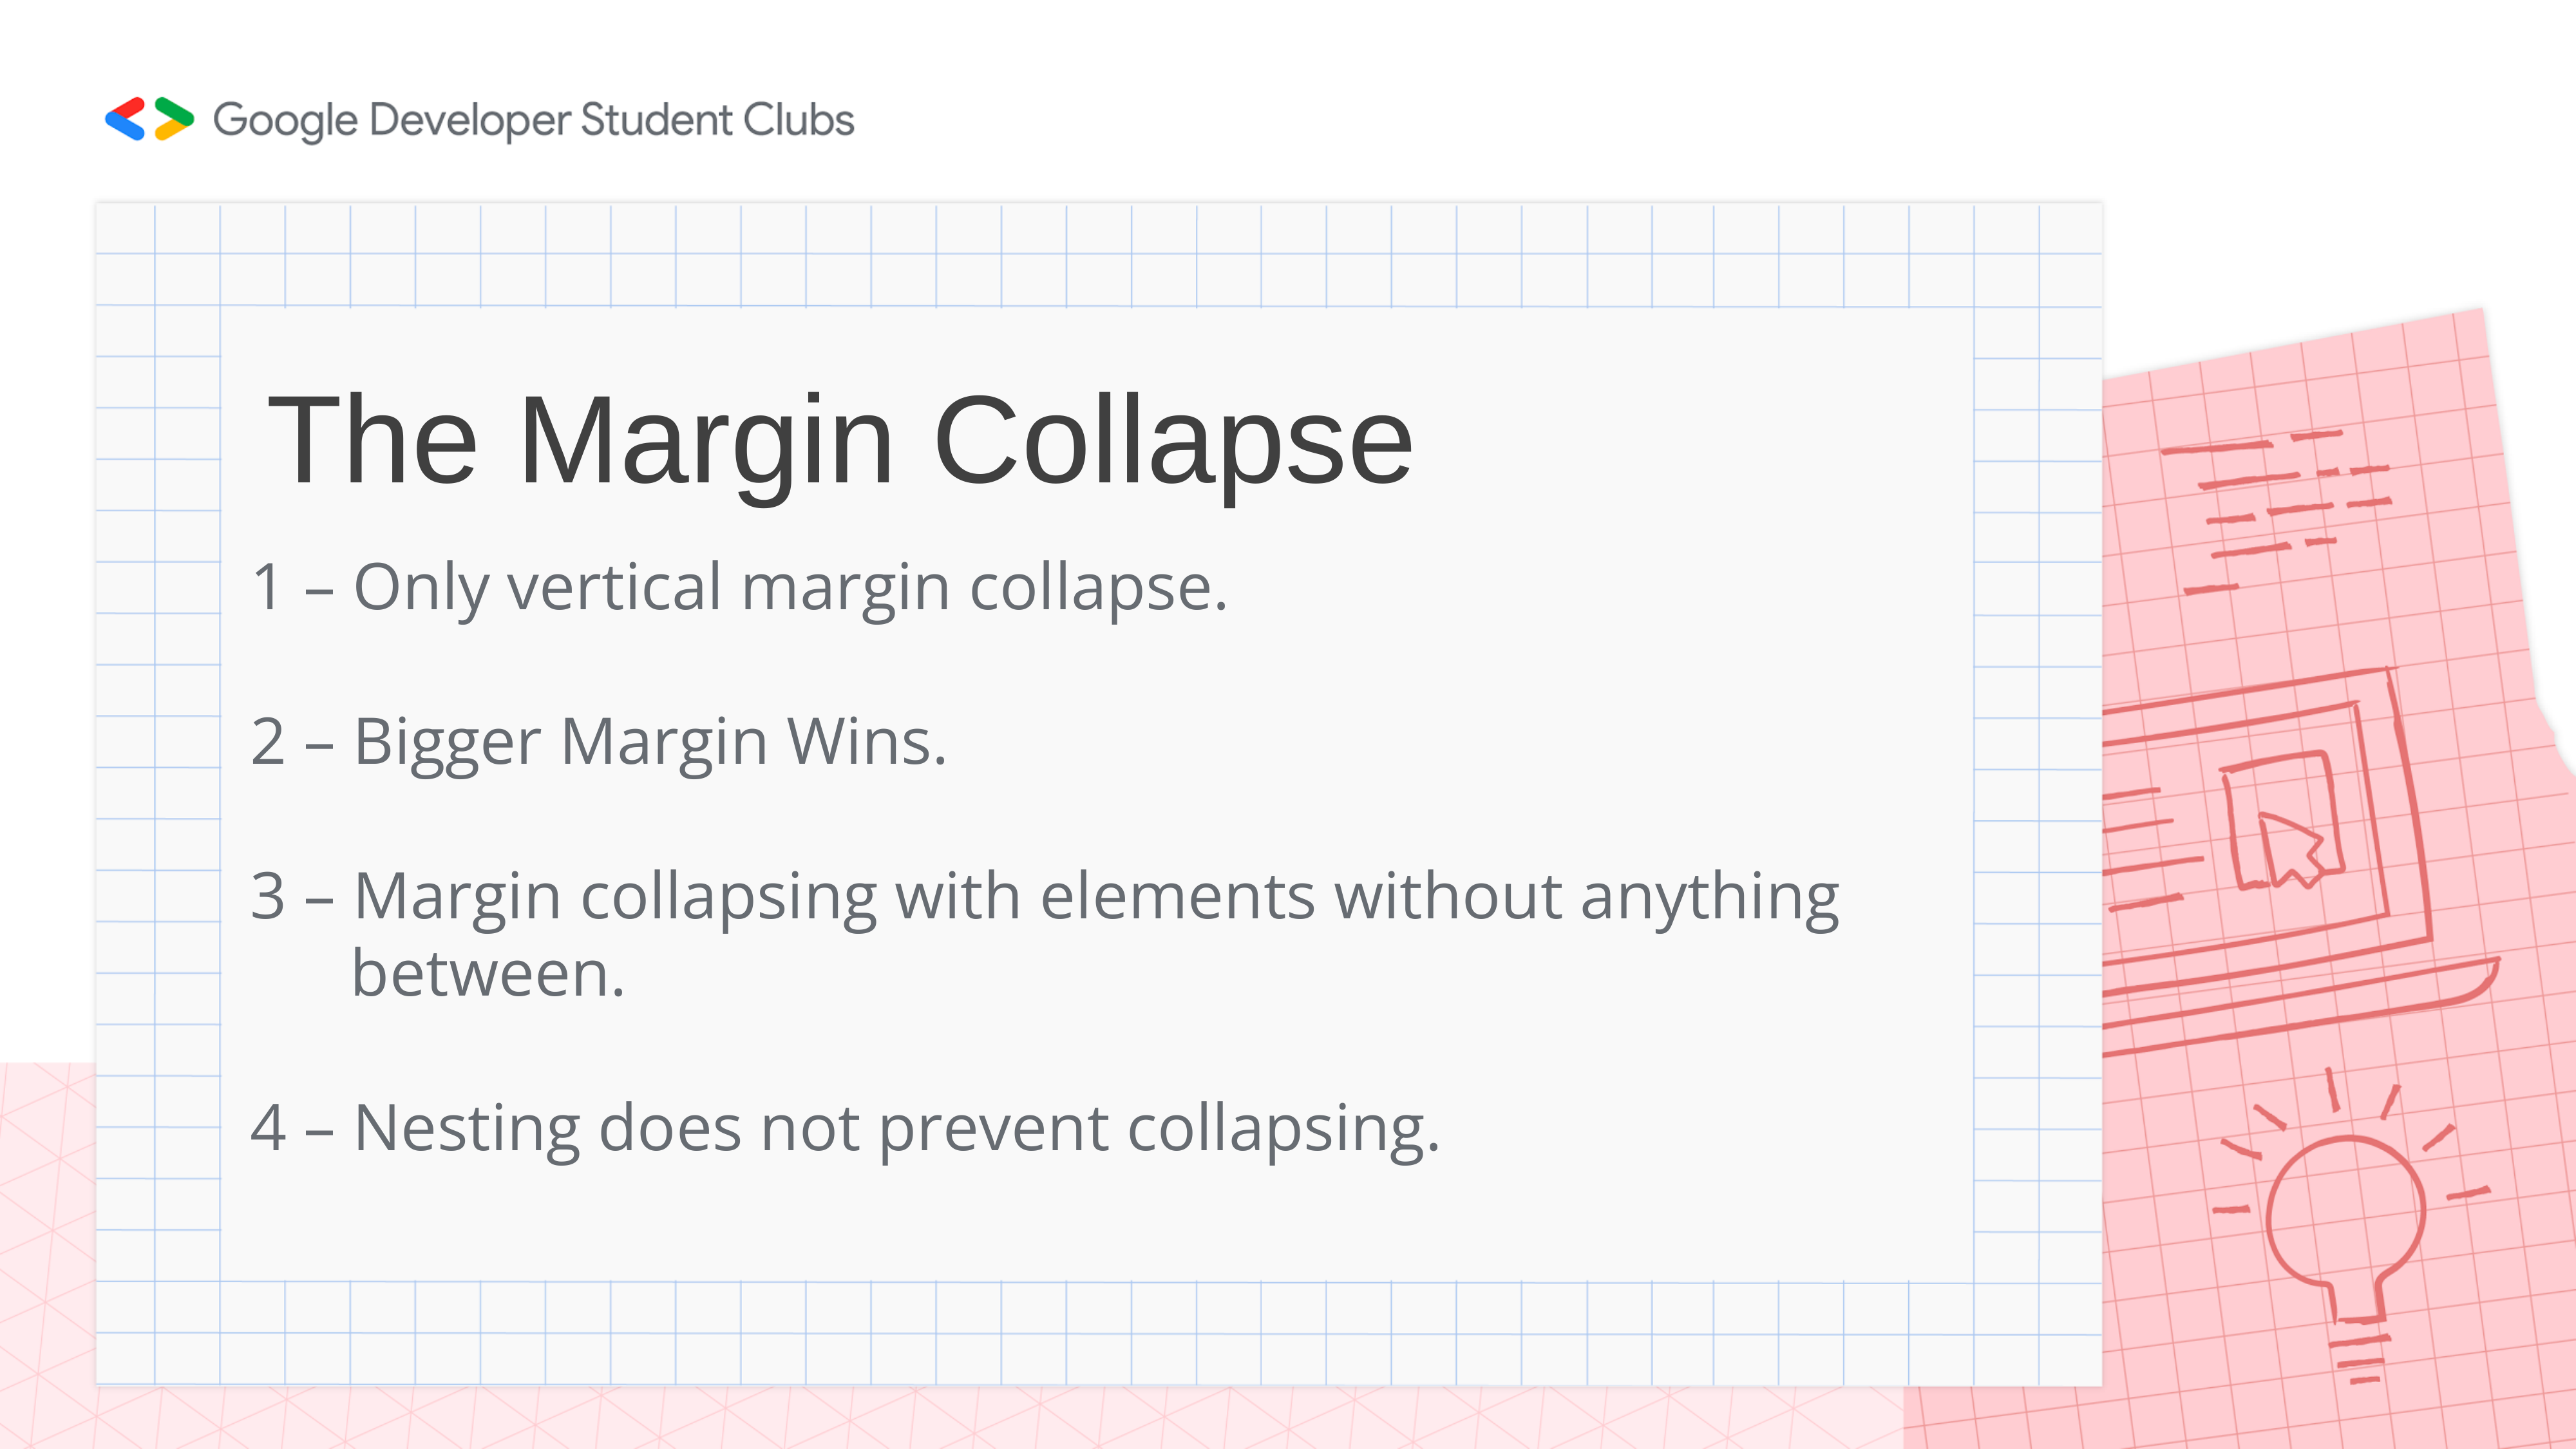

# The Margin Collapse
1 – Only vertical margin collapse.

2 – Bigger Margin Wins.

3 – Margin collapsing with elements without anything            between.

4 – Nesting does not prevent collapsing.